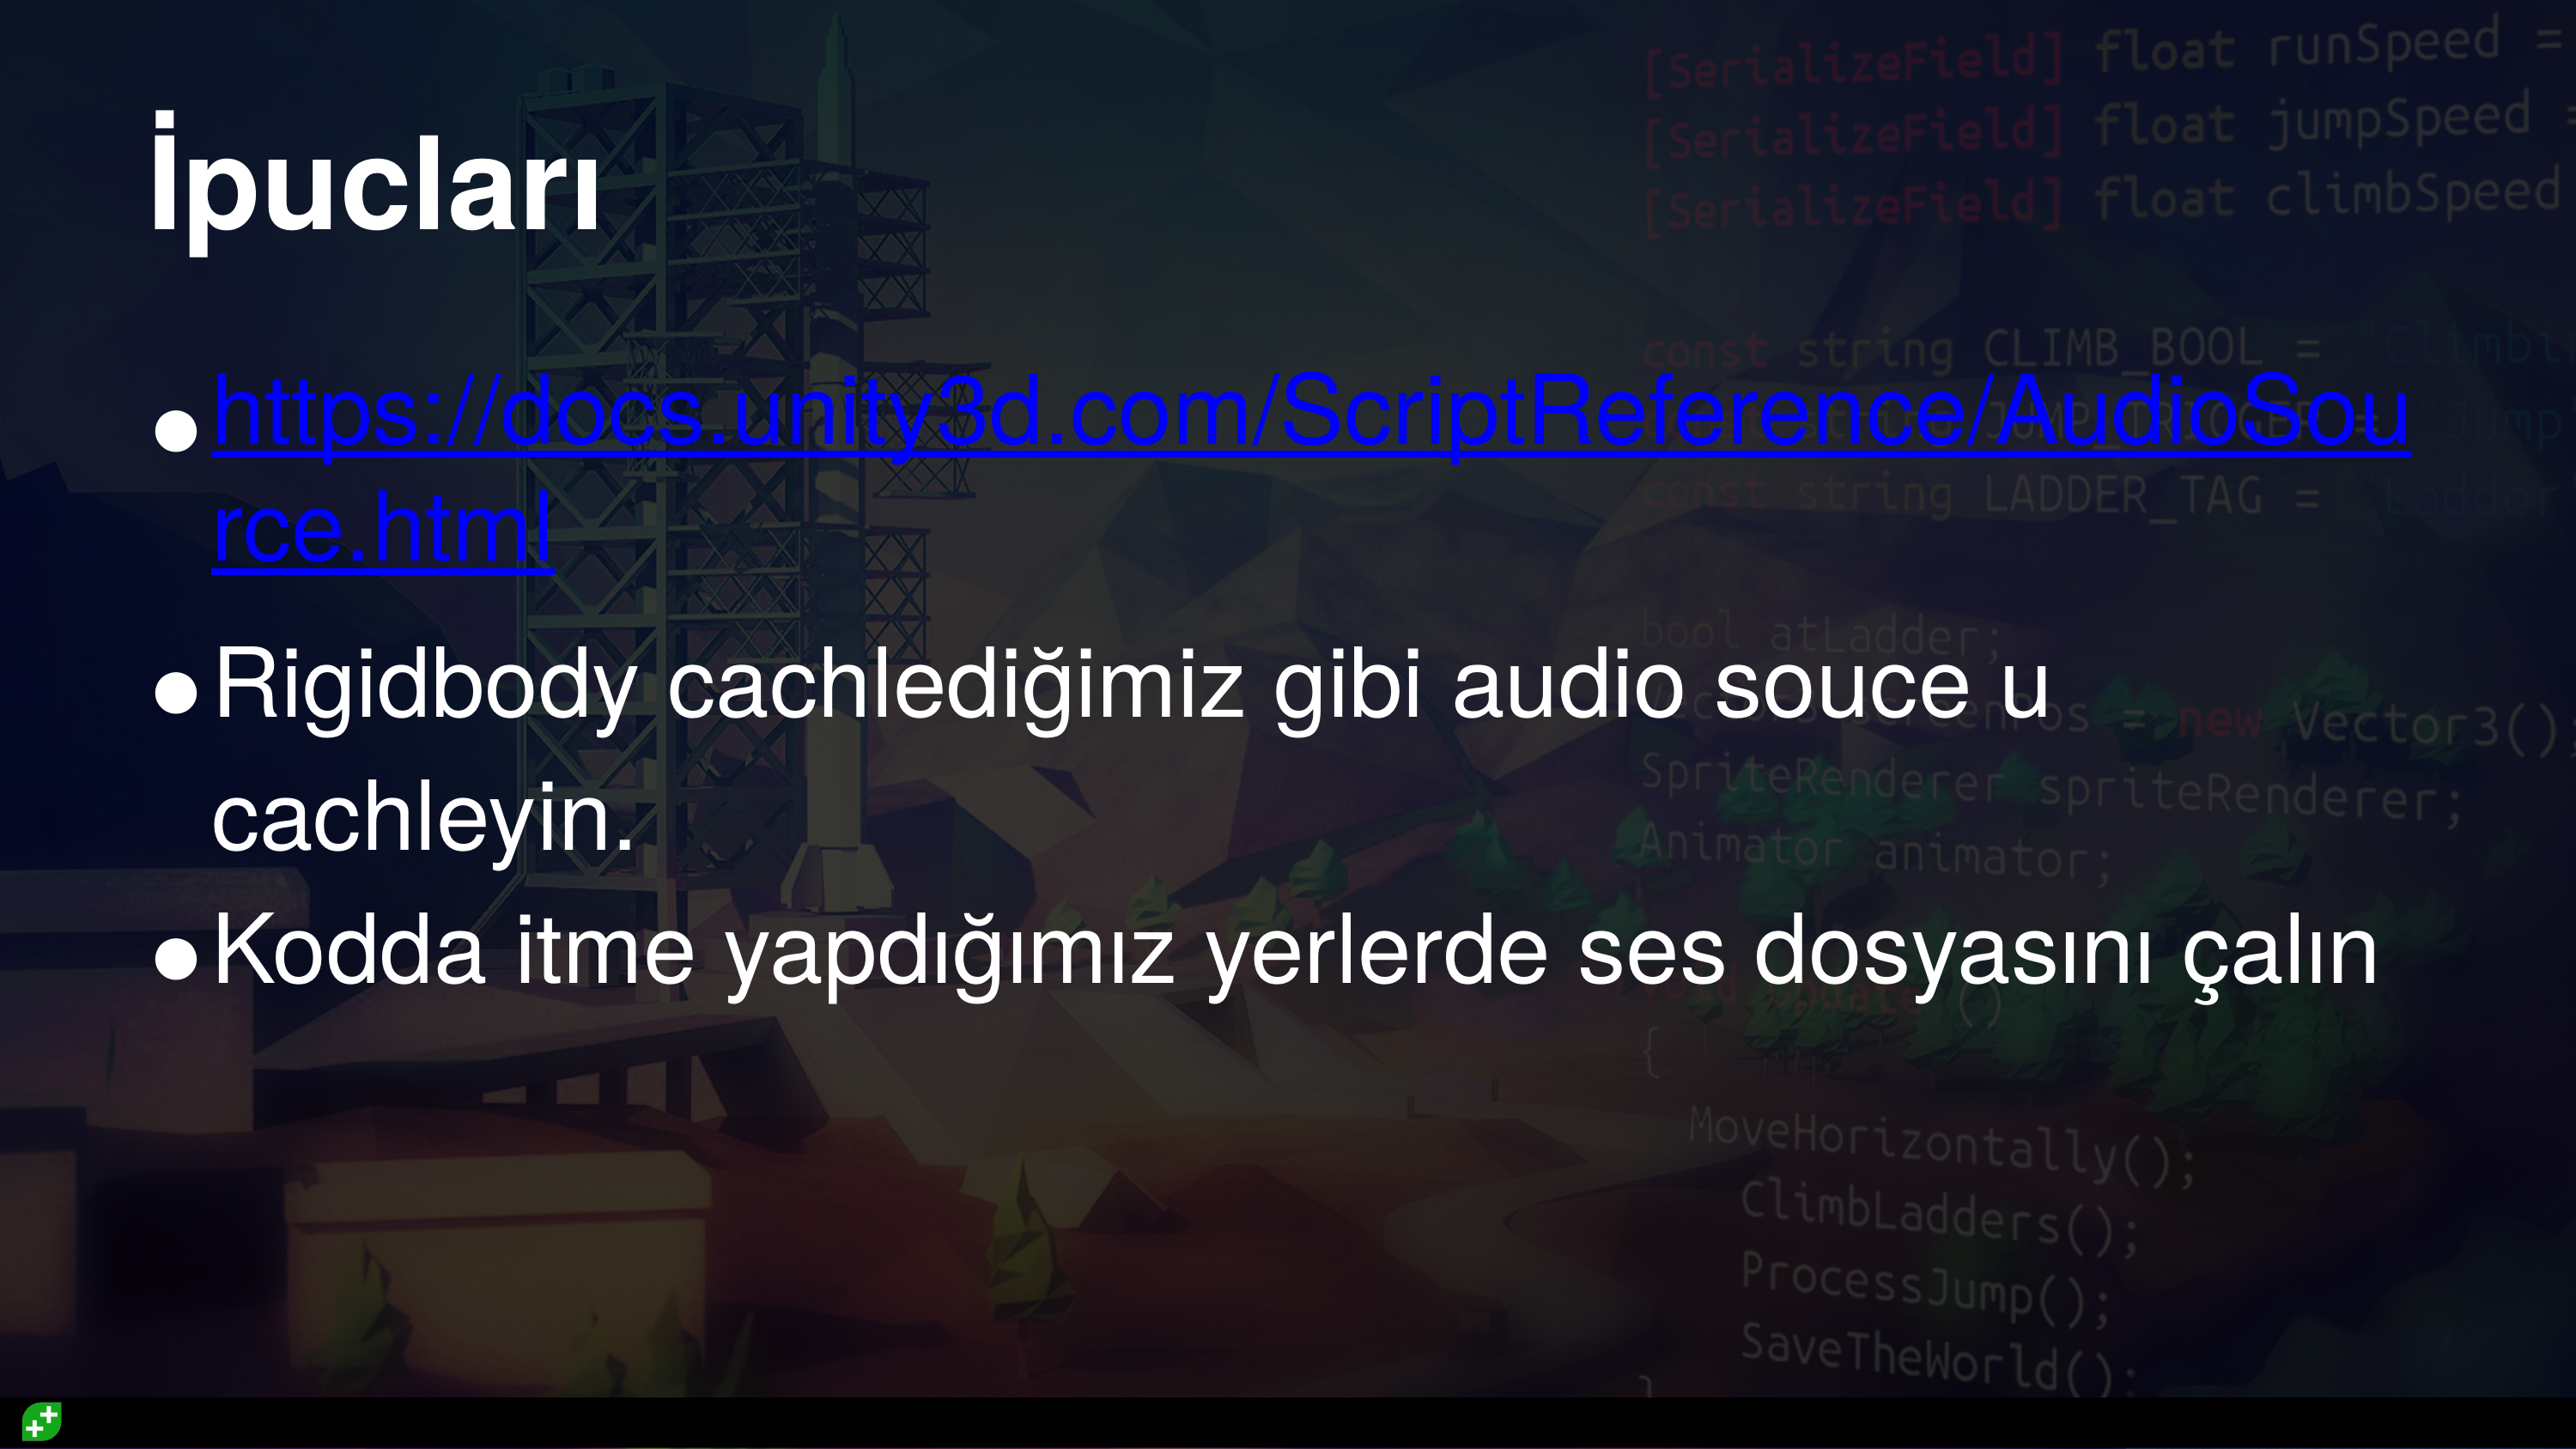

# İpucları
https://docs.unity3d.com/ScriptReference/AudioSource.html
Rigidbody cachlediğimiz gibi audio souce u cachleyin.
Kodda itme yapdığımız yerlerde ses dosyasını çalın